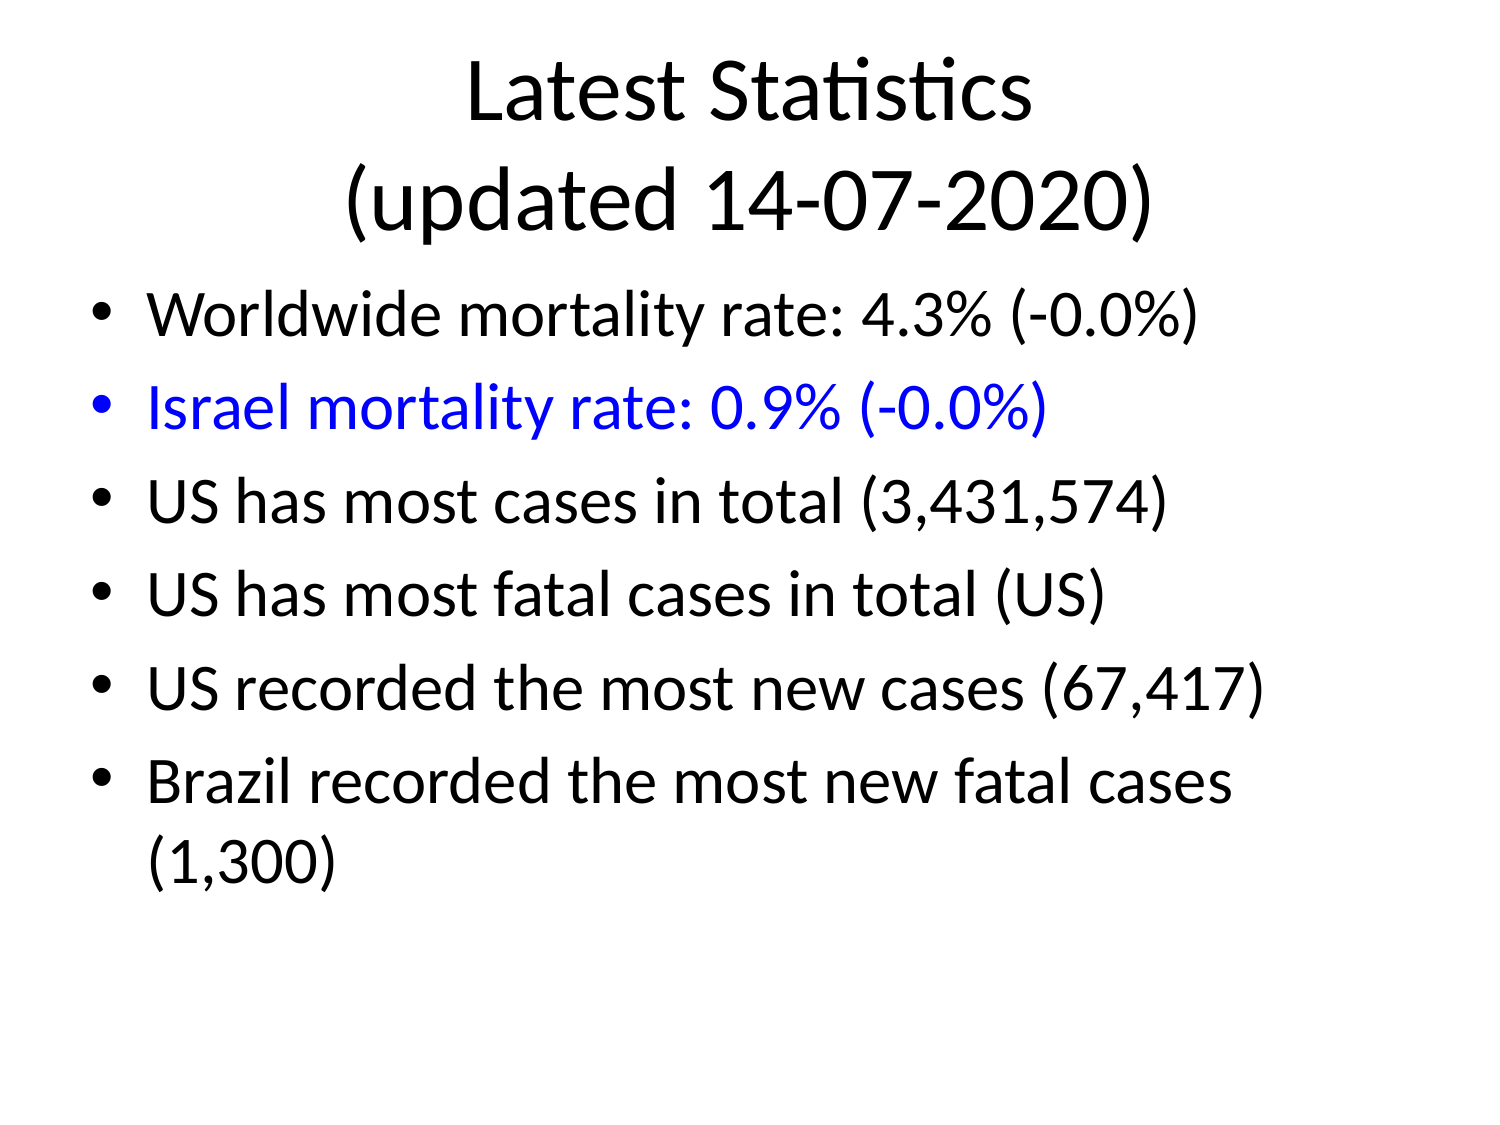

# Latest Statistics
(updated 14-07-2020)
Worldwide mortality rate: 4.3% (-0.0%)
Israel mortality rate: 0.9% (-0.0%)
US has most cases in total (3,431,574)
US has most fatal cases in total (US)
US recorded the most new cases (67,417)
Brazil recorded the most new fatal cases (1,300)